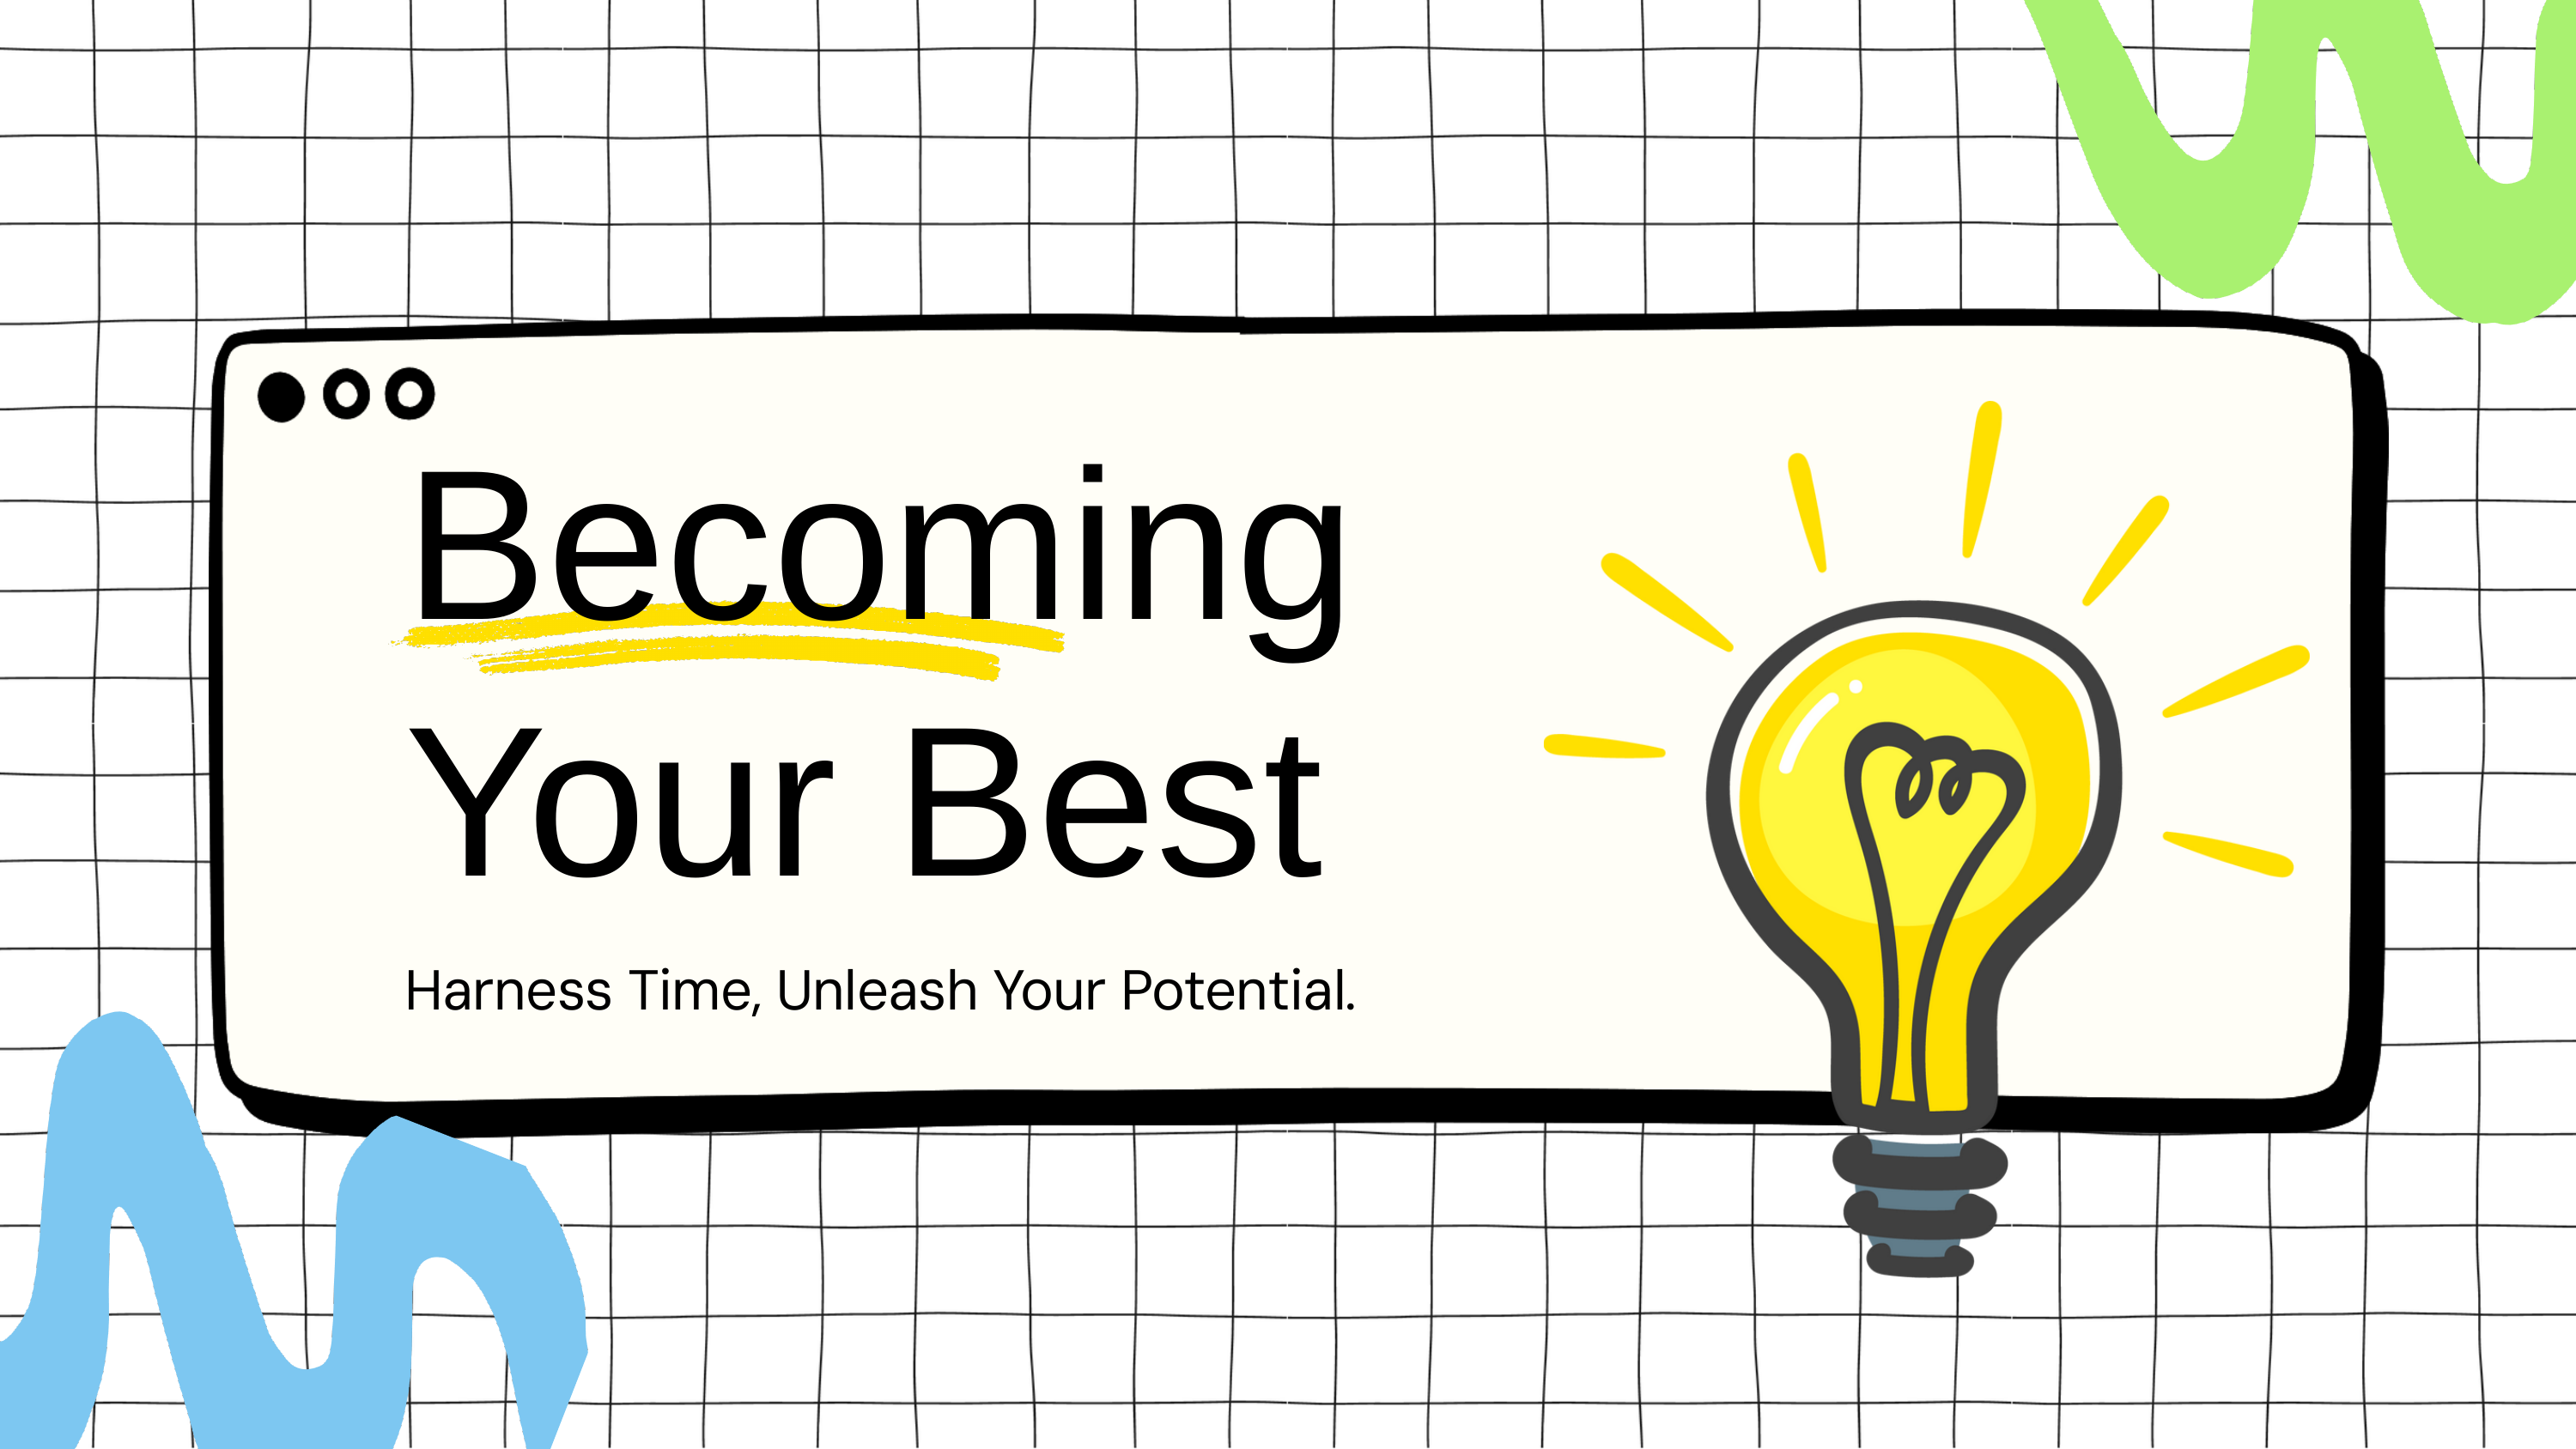

Becoming

Your Best
Harness Time, Unleash Your Potential.